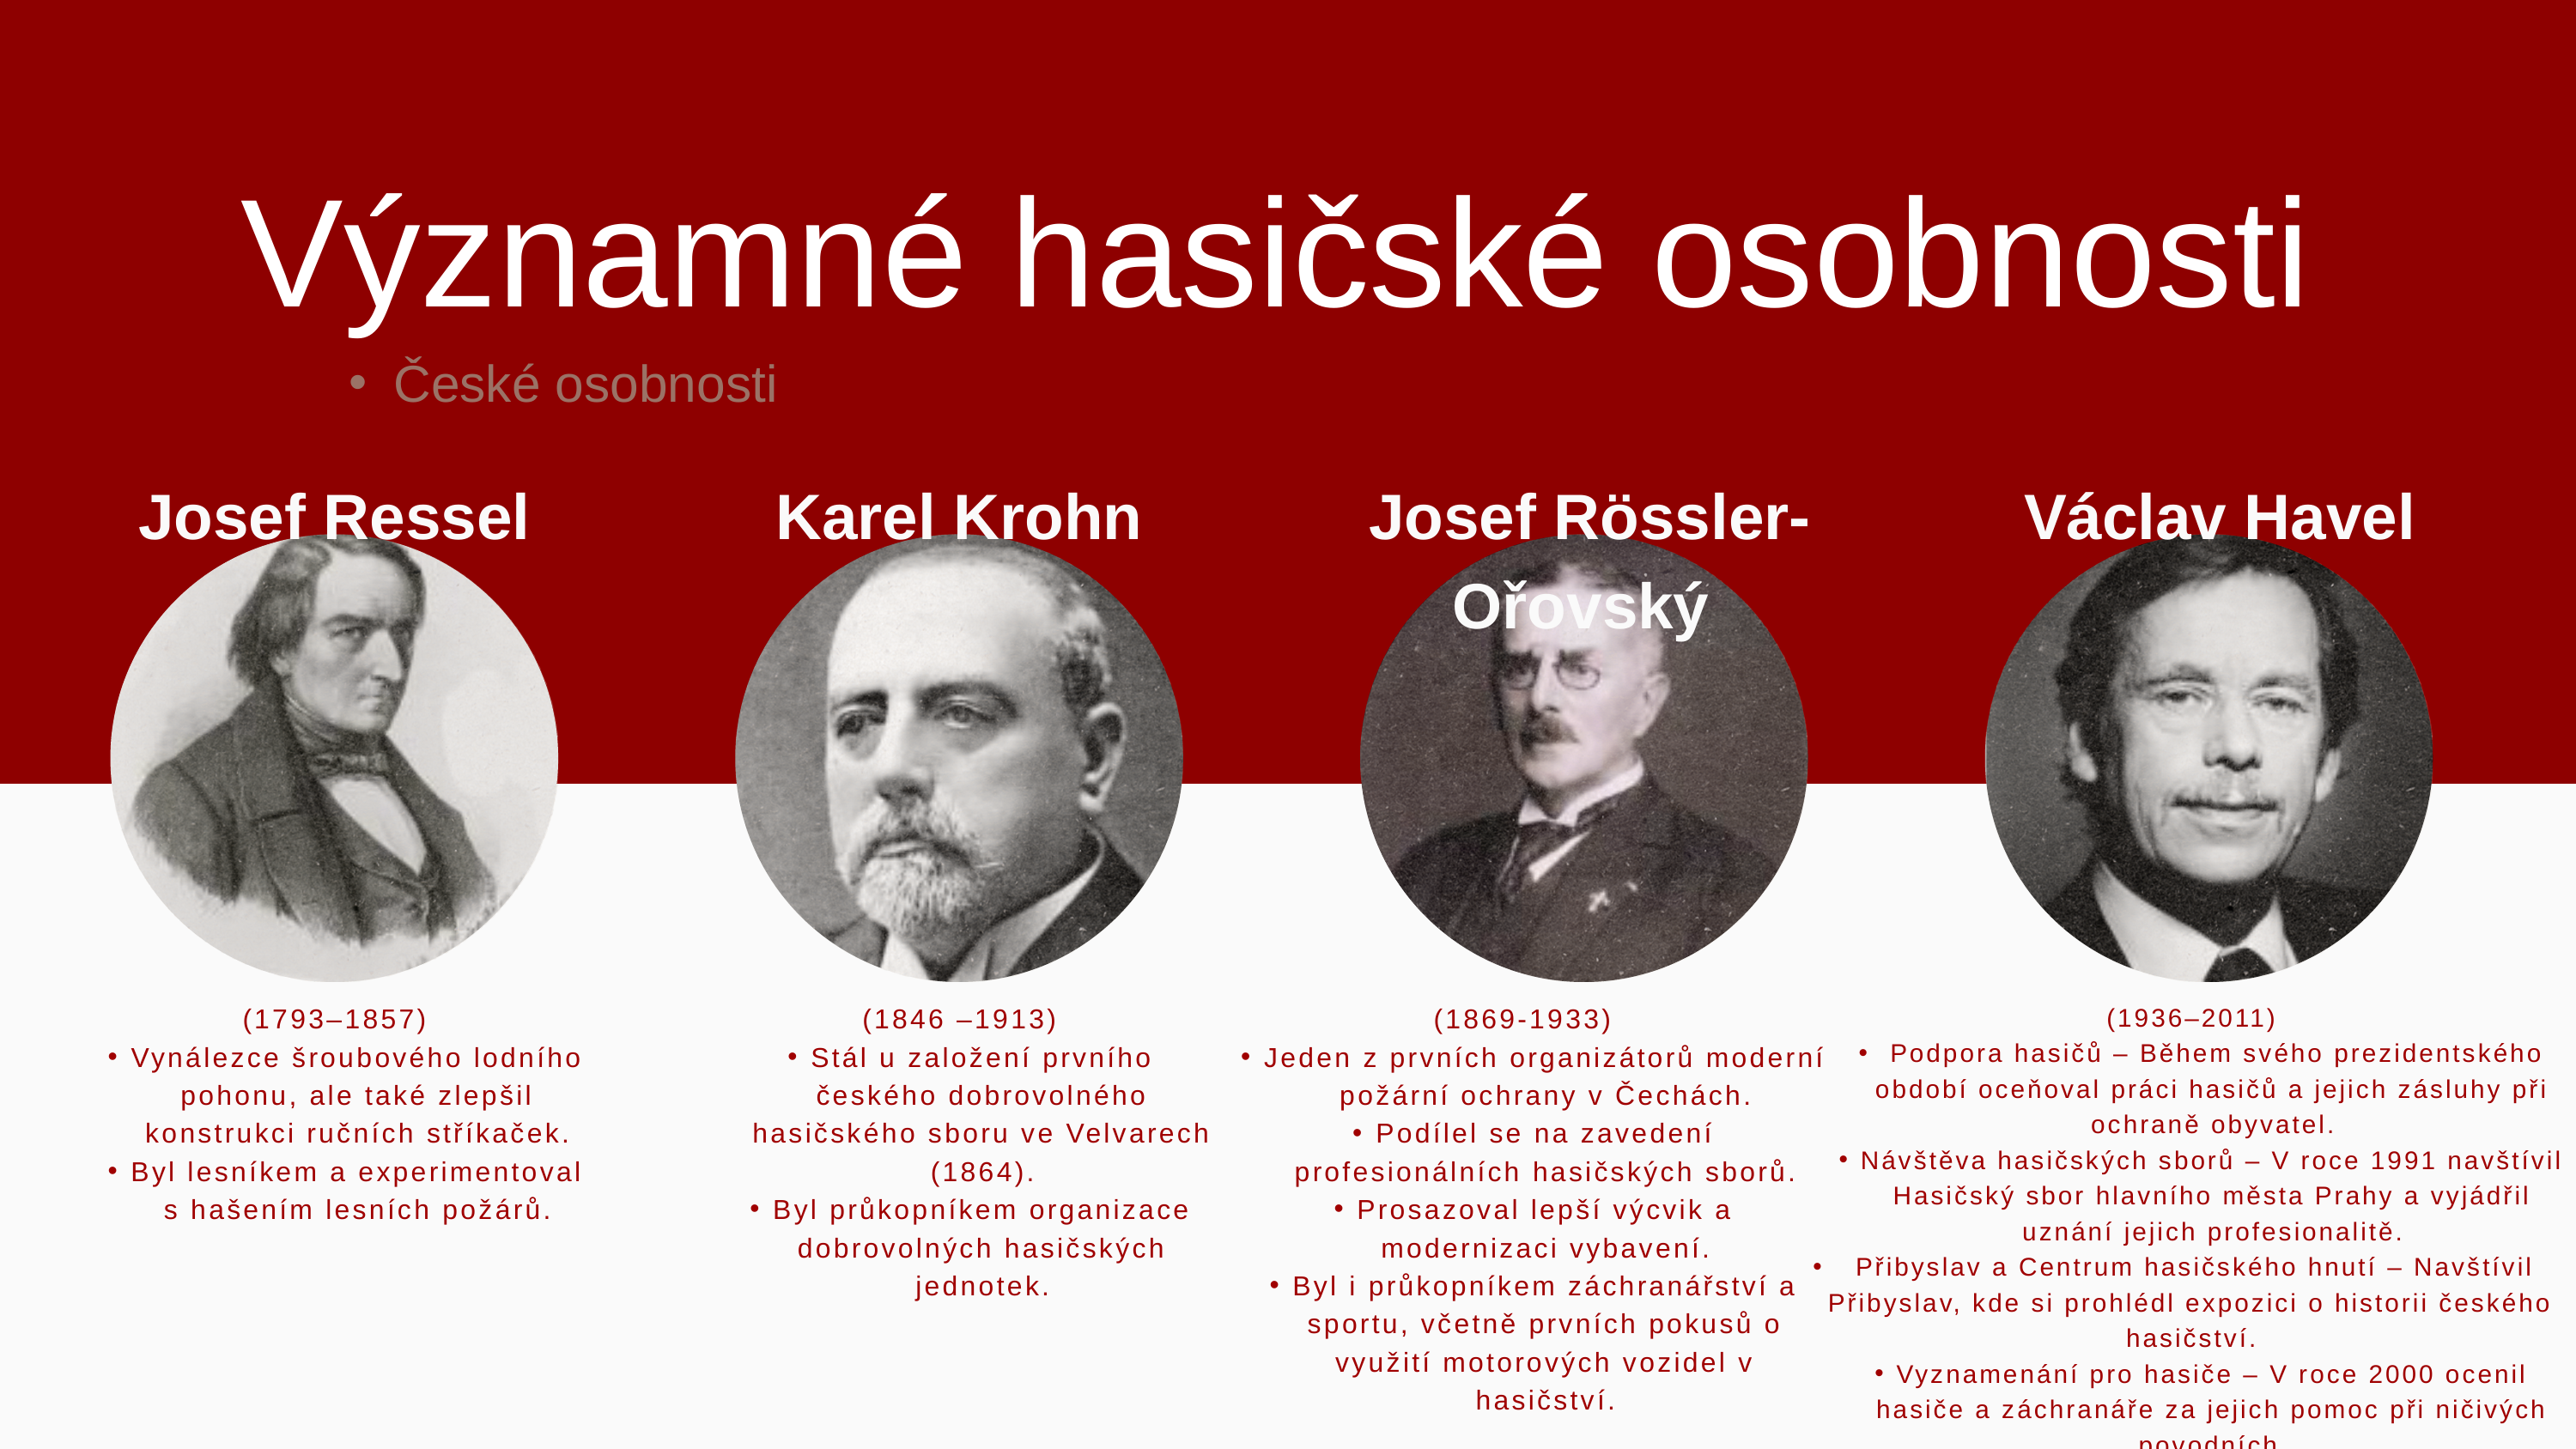

Významné hasičské osobnosti
České osobnosti
Josef Ressel
Karel Krohn
Josef Rössler-Ořovský
Václav Havel

(1793–1857)
Vynálezce šroubového lodního pohonu, ale také zlepšil konstrukci ručních stříkaček.
Byl lesníkem a experimentoval s hašením lesních požárů.

(1846 –1913)
Stál u založení prvního českého dobrovolného hasičského sboru ve Velvarech (1864).
Byl průkopníkem organizace dobrovolných hasičských jednotek.

(1869-1933)
Jeden z prvních organizátorů moderní požární ochrany v Čechách.
Podílel se na zavedení profesionálních hasičských sborů.
Prosazoval lepší výcvik a modernizaci vybavení.
Byl i průkopníkem záchranářství a sportu, včetně prvních pokusů o využití motorových vozidel v hasičství.
(1936–2011)
 Podpora hasičů – Během svého prezidentského období oceňoval práci hasičů a jejich zásluhy při ochraně obyvatel.
Návštěva hasičských sborů – V roce 1991 navštívil Hasičský sbor hlavního města Prahy a vyjádřil uznání jejich profesionalitě.
Přibyslav a Centrum hasičského hnutí – Navštívil Přibyslav, kde si prohlédl expozici o historii českého hasičství.
Vyznamenání pro hasiče – V roce 2000 ocenil hasiče a záchranáře za jejich pomoc při ničivých povodních.